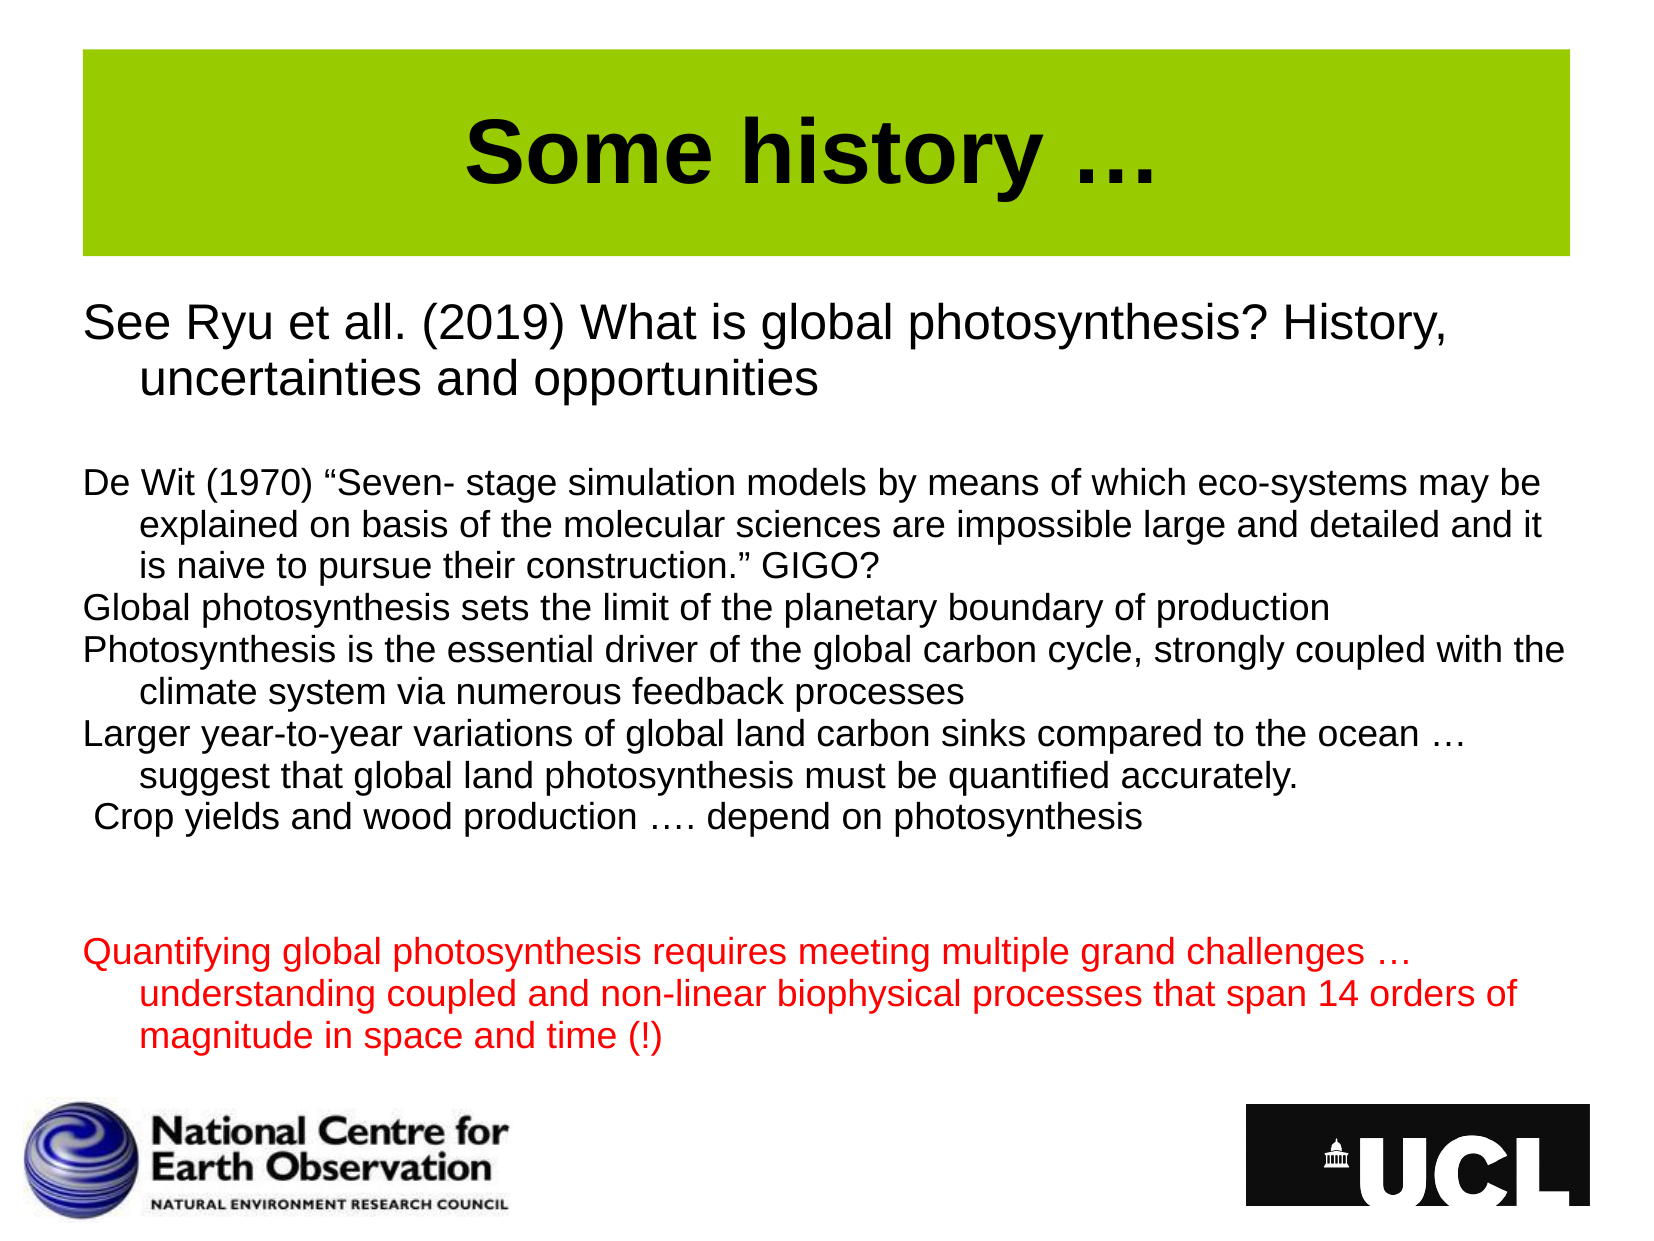

# Some history …
See Ryu et all. (2019) What is global photosynthesis? History, uncertainties and opportunities

De Wit (1970) “Seven- stage simulation models by means of which eco-systems may be explained on basis of the molecular sciences are impossible large and detailed and it is naive to pursue their construction.” GIGO?
Global photosynthesis sets the limit of the planetary boundary of production
Photosynthesis is the essential driver of the global carbon cycle, strongly coupled with the climate system via numerous feedback processes
Larger year-to-year variations of global land carbon sinks compared to the ocean … suggest that global land photosynthesis must be quantified accurately.
 Crop yields and wood production …. depend on photosynthesis

Quantifying global photosynthesis requires meeting multiple grand challenges … understanding coupled and non-linear biophysical processes that span 14 orders of magnitude in space and time (!)